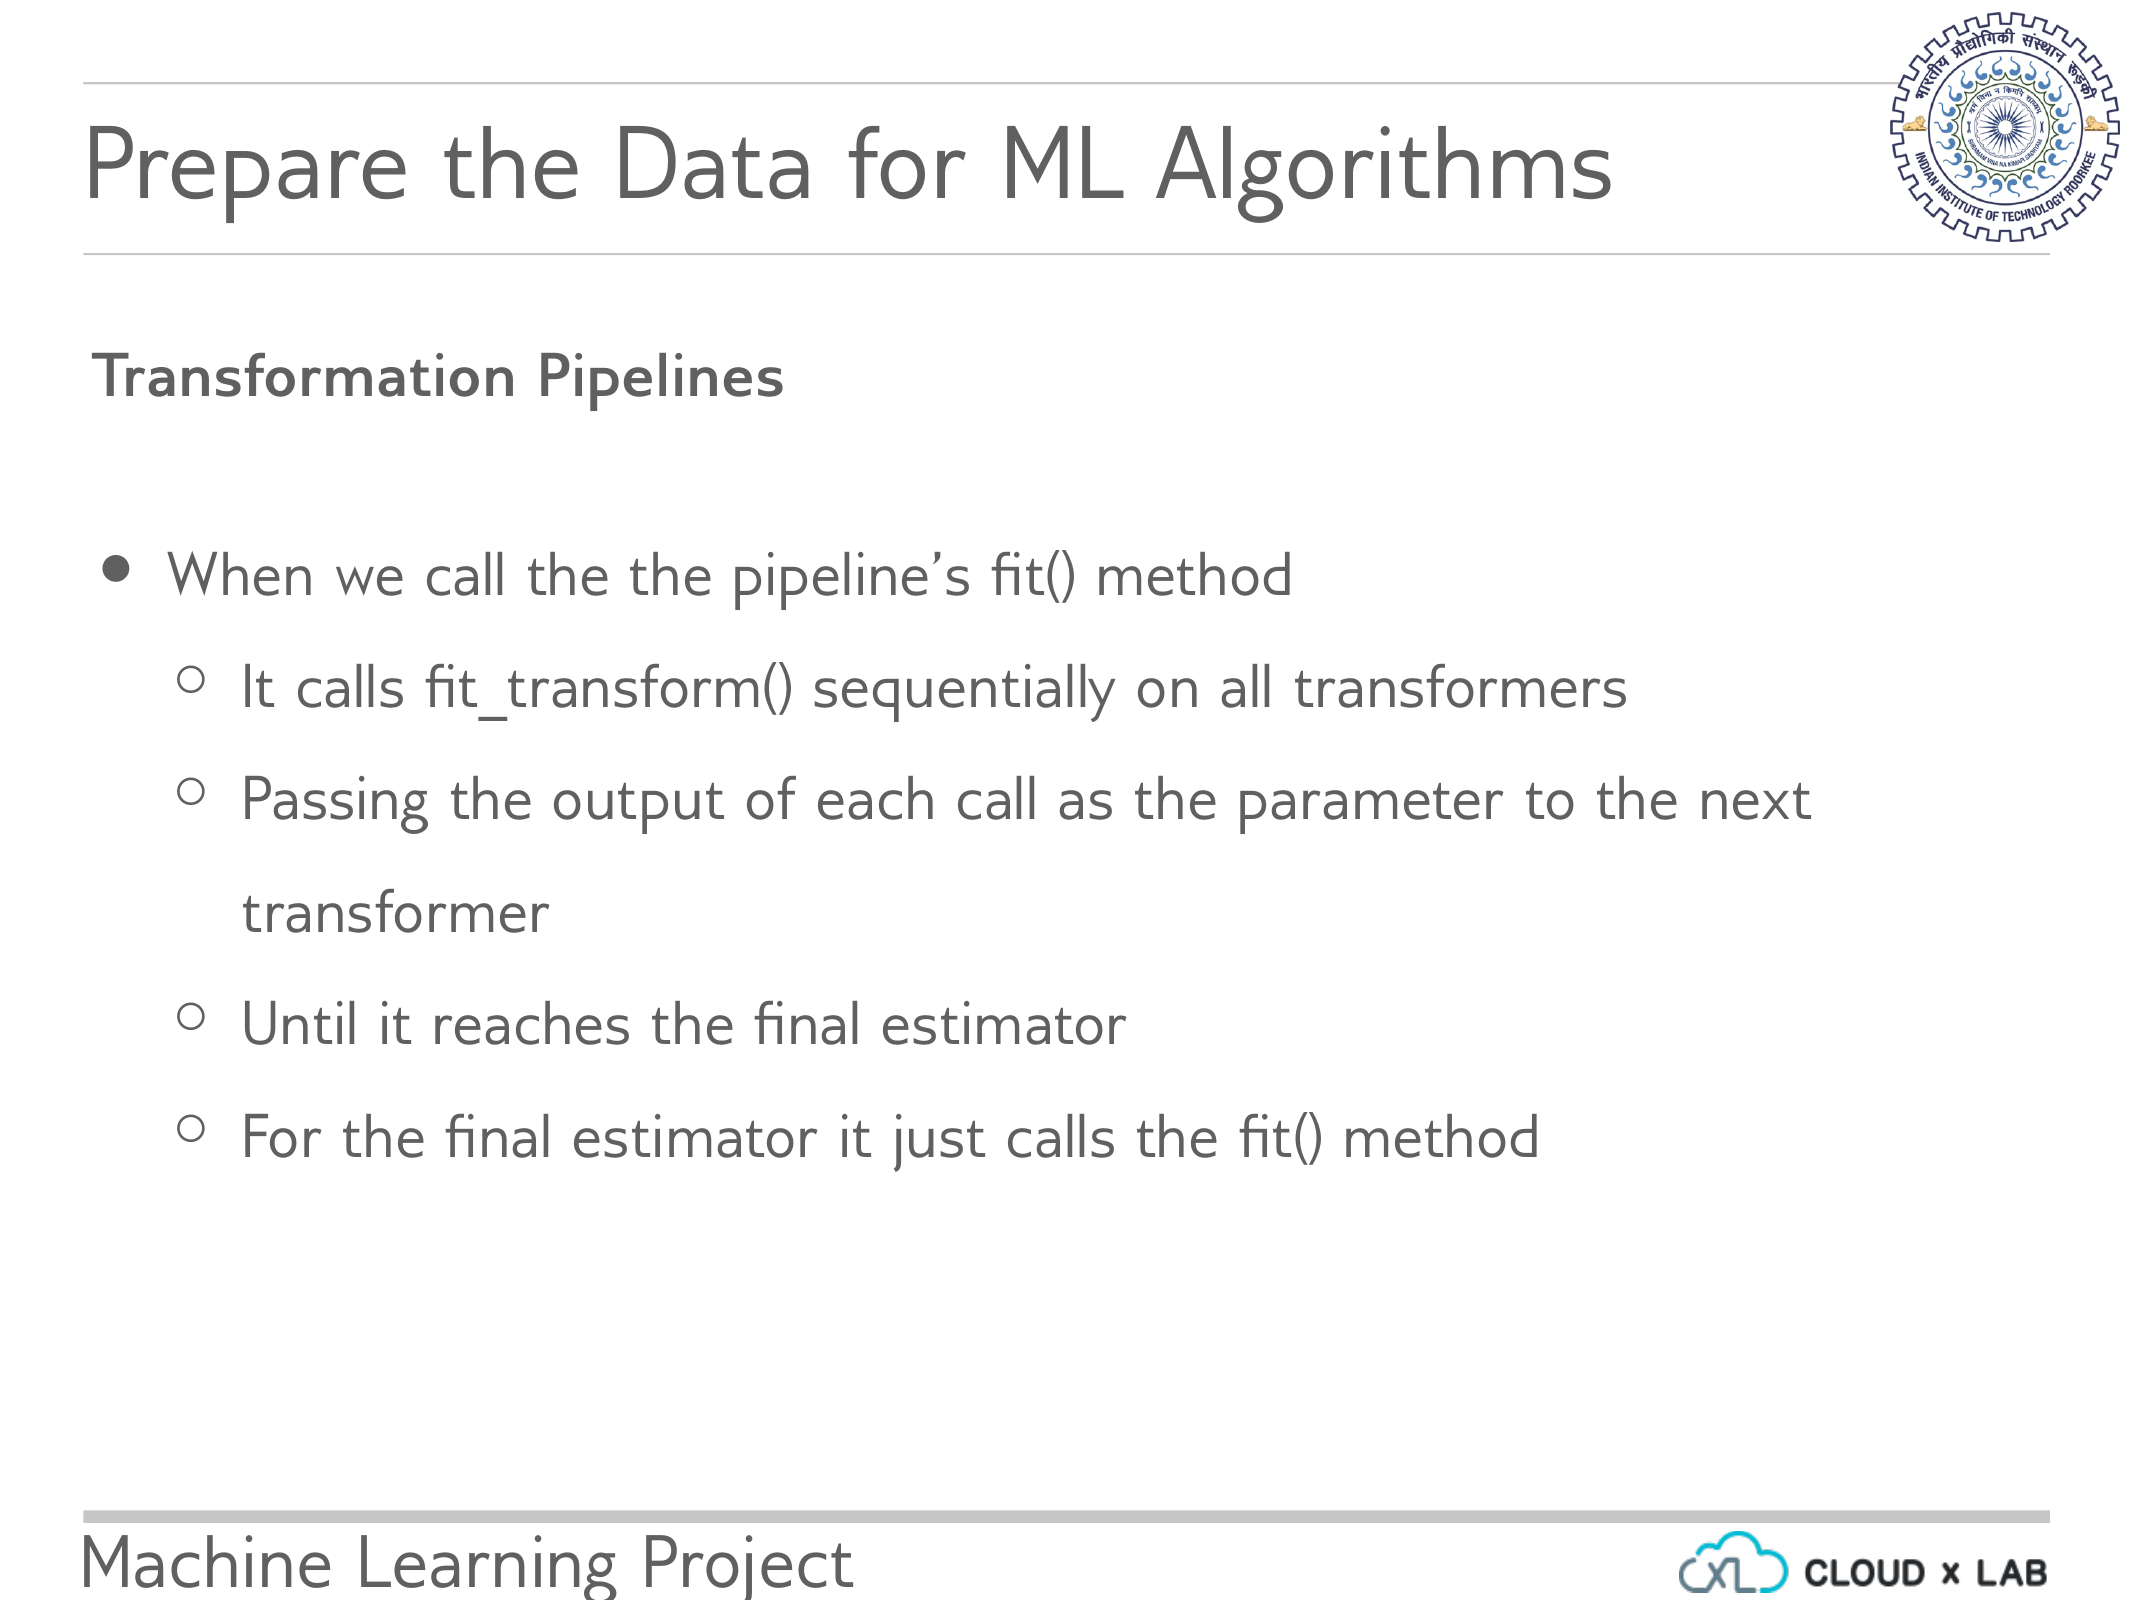

Prepare the Data for ML Algorithms
Transformation Pipelines

When we call the the pipeline’s fit() method
It calls fit_transform() sequentially on all transformers
Passing the output of each call as the parameter to the next transformer
Until it reaches the final estimator
For the final estimator it just calls the fit() method